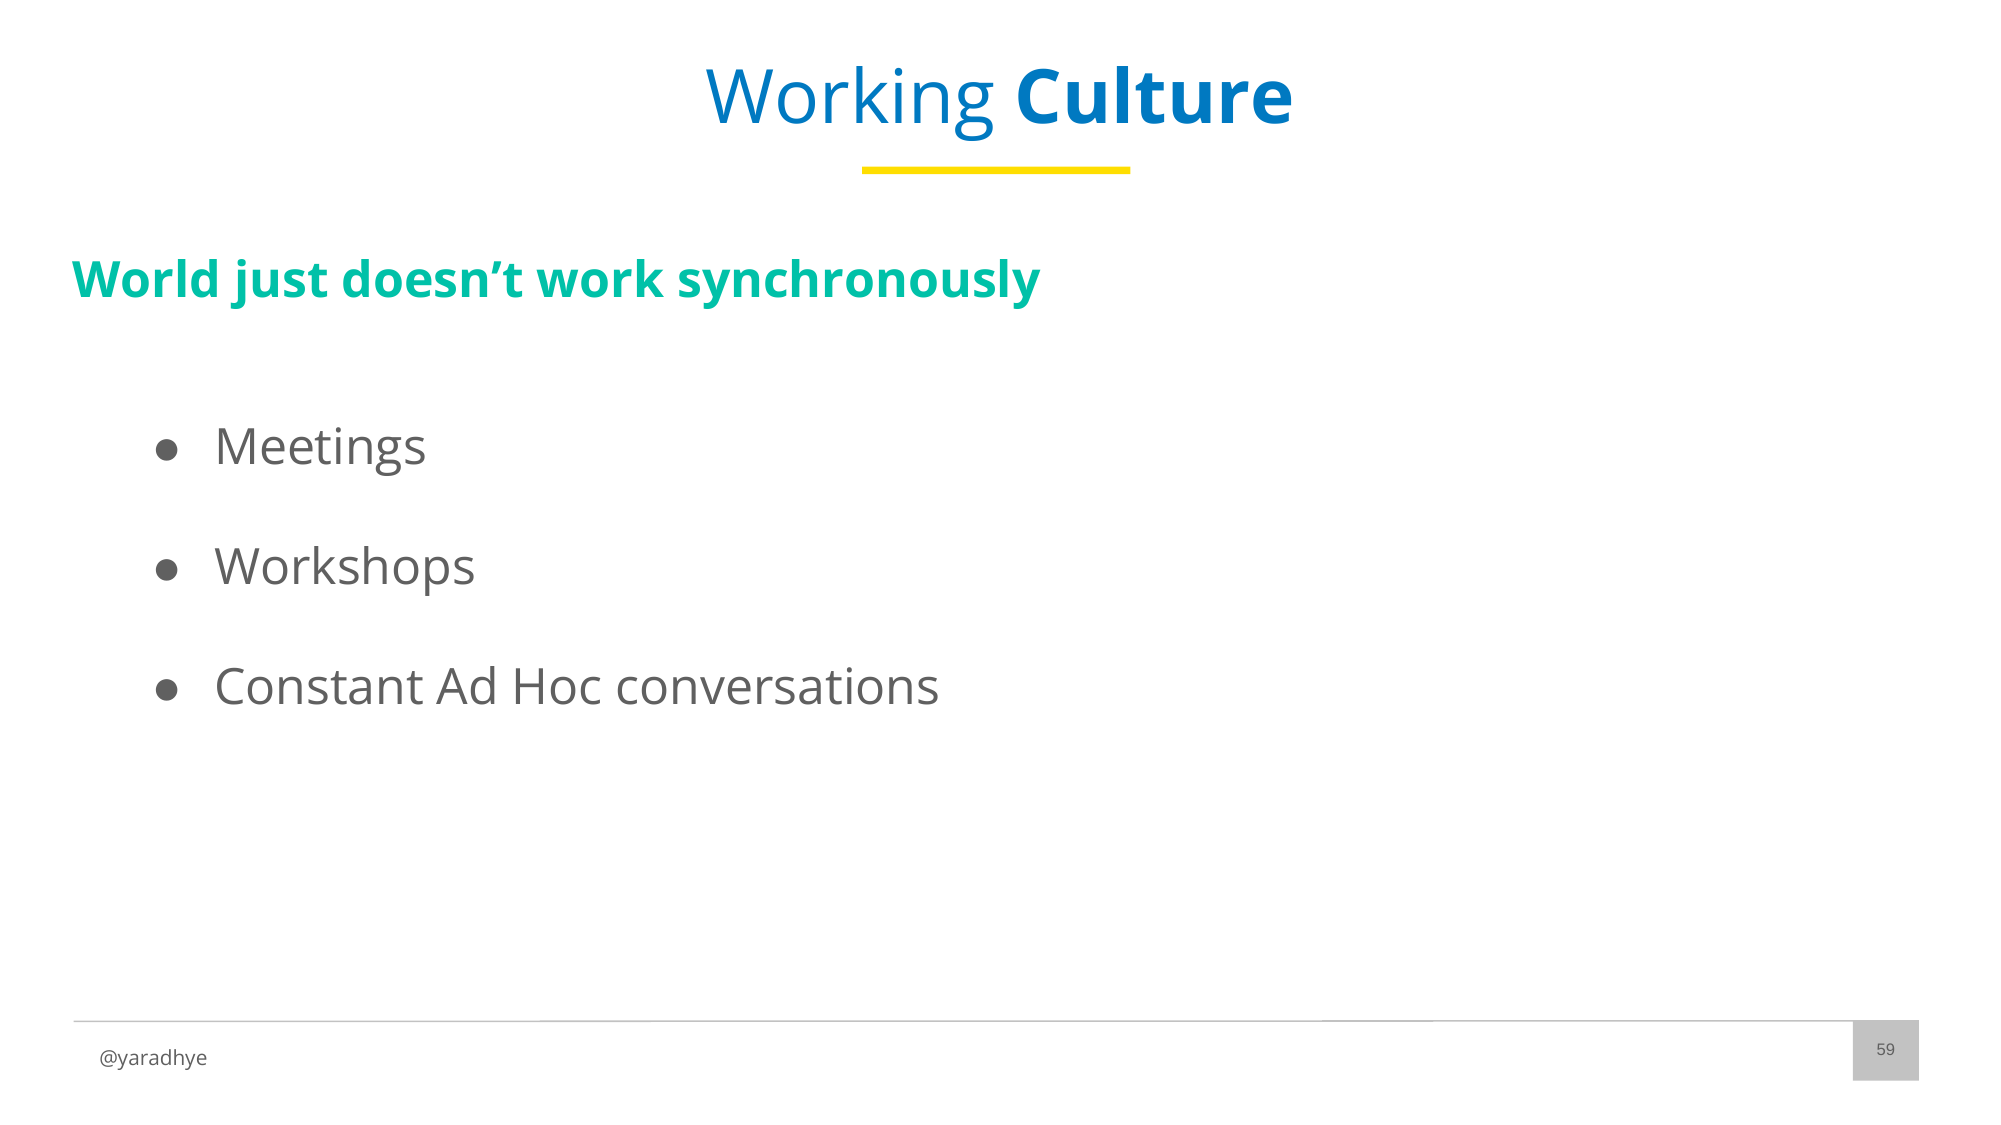

# Working Culture
World just doesn’t work synchronously
Meetings
Workshops
Constant Ad Hoc conversations